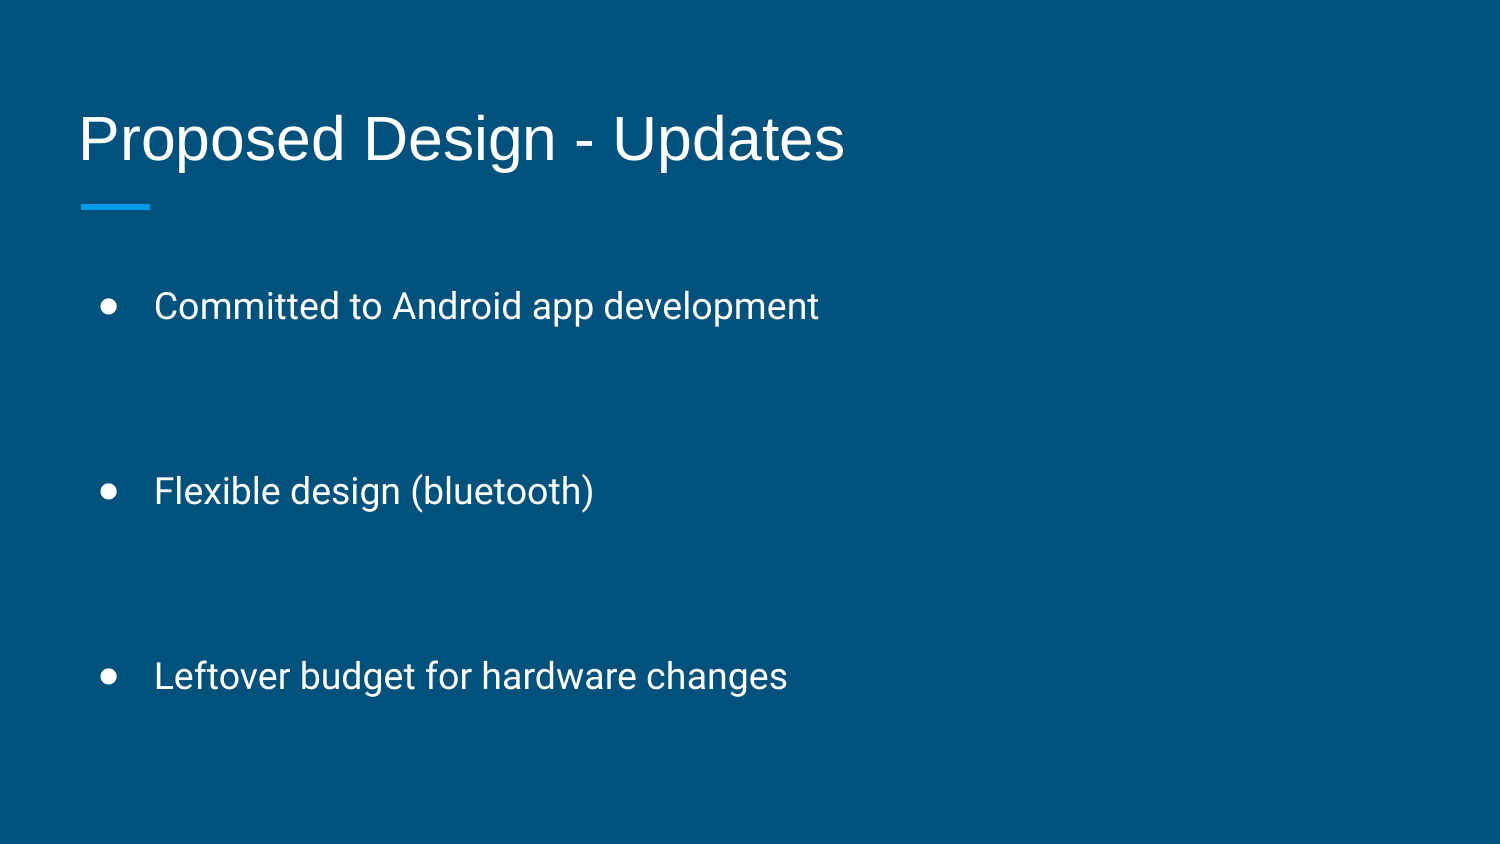

# Proposed Design - Updates
Committed to Android app development

Flexible design (bluetooth)

Leftover budget for hardware changes